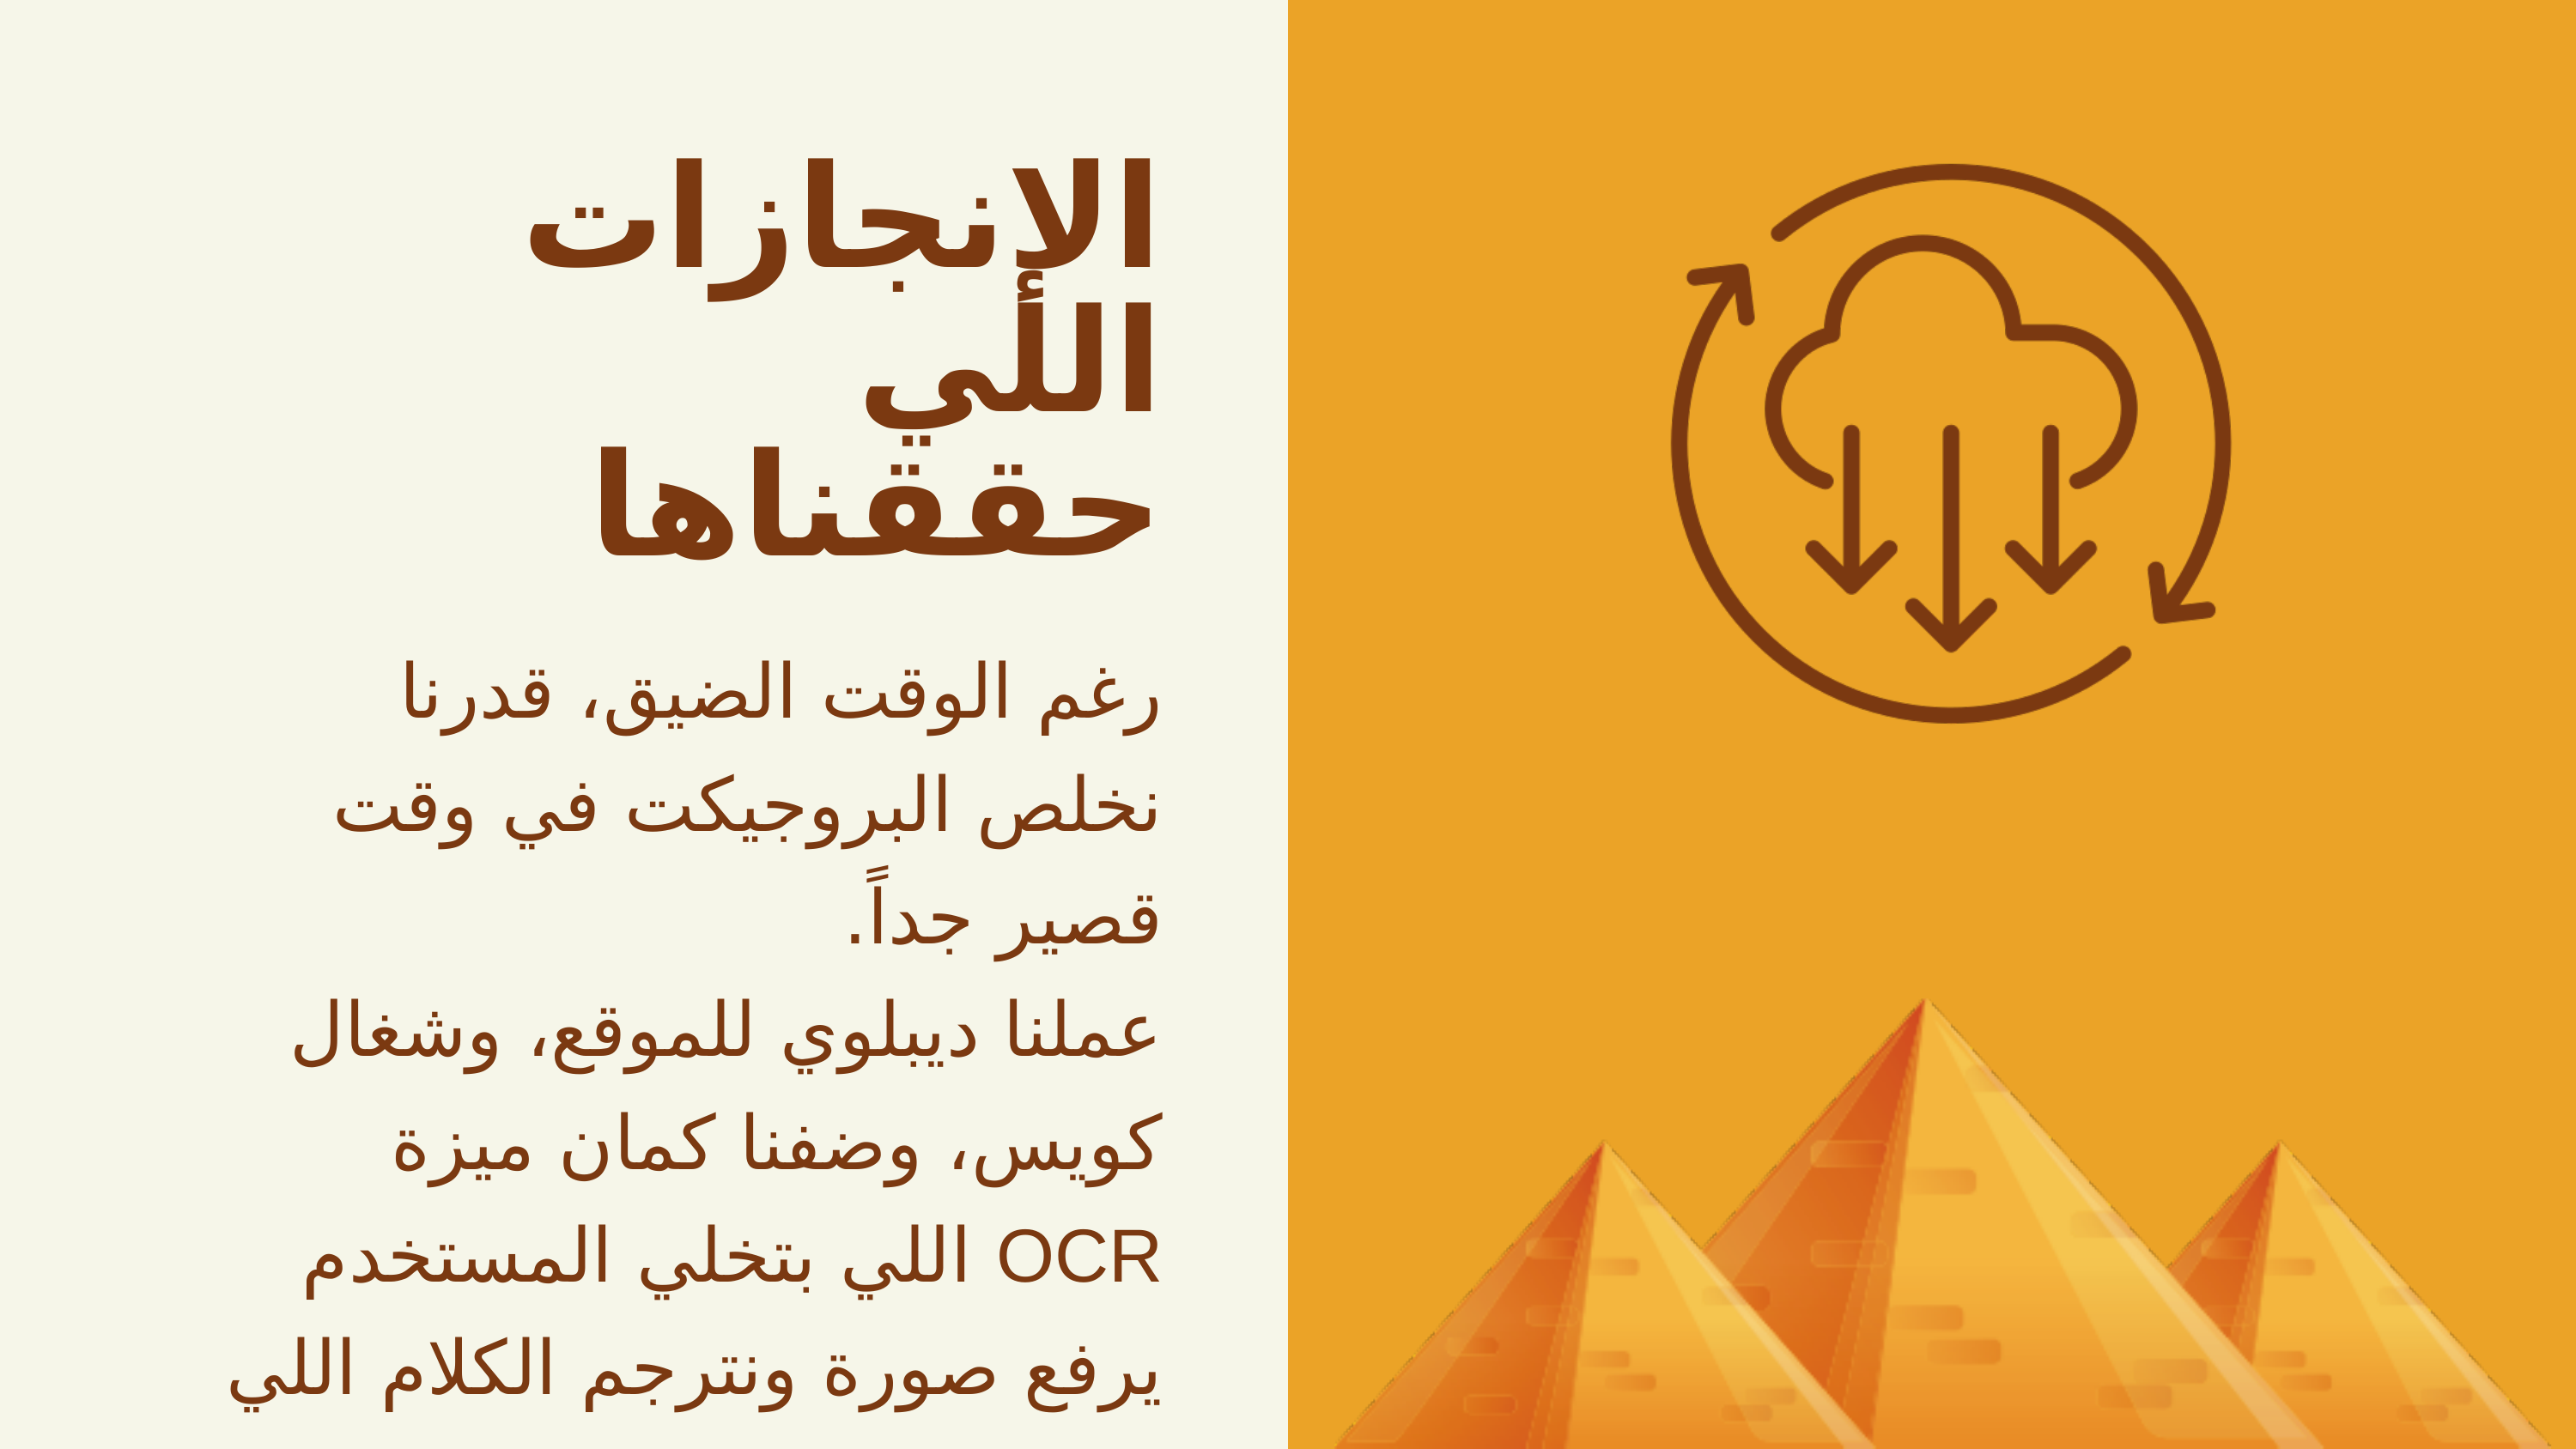

الإنجازات اللي حققناها

رغم الوقت الضيق، قدرنا نخلص البروجيكت في وقت قصير جداً.
عملنا ديبلوي للموقع، وشغال كويس، وضفنا كمان ميزة OCR اللي بتخلي المستخدم يرفع صورة ونترجم الكلام اللي فيها.